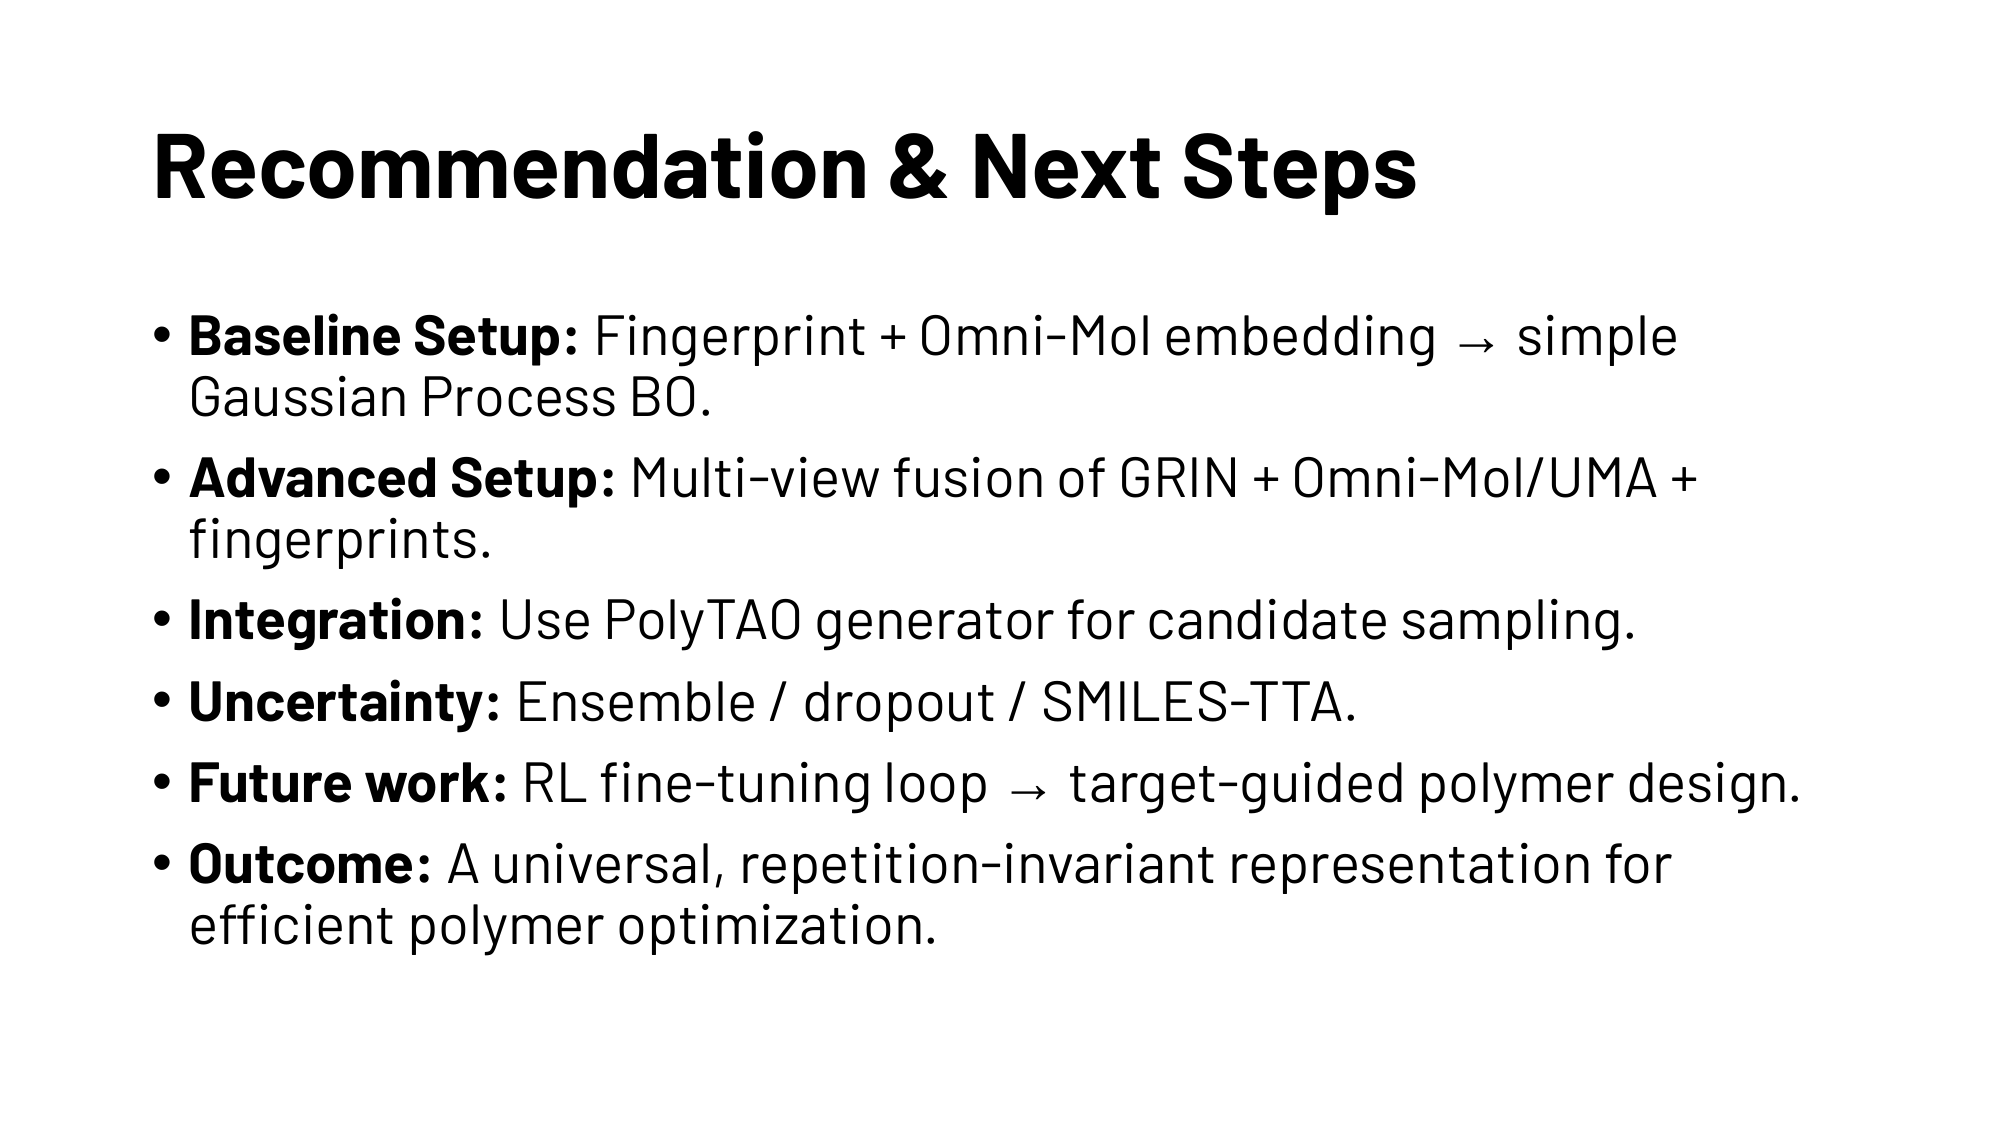

# Recommendation & Next Steps
Baseline Setup: Fingerprint + Omni-Mol embedding → simple Gaussian Process BO.
Advanced Setup: Multi-view fusion of GRIN + Omni-Mol/UMA + fingerprints.
Integration: Use PolyTAO generator for candidate sampling.
Uncertainty: Ensemble / dropout / SMILES-TTA.
Future work: RL fine-tuning loop → target-guided polymer design.
Outcome: A universal, repetition-invariant representation for efficient polymer optimization.